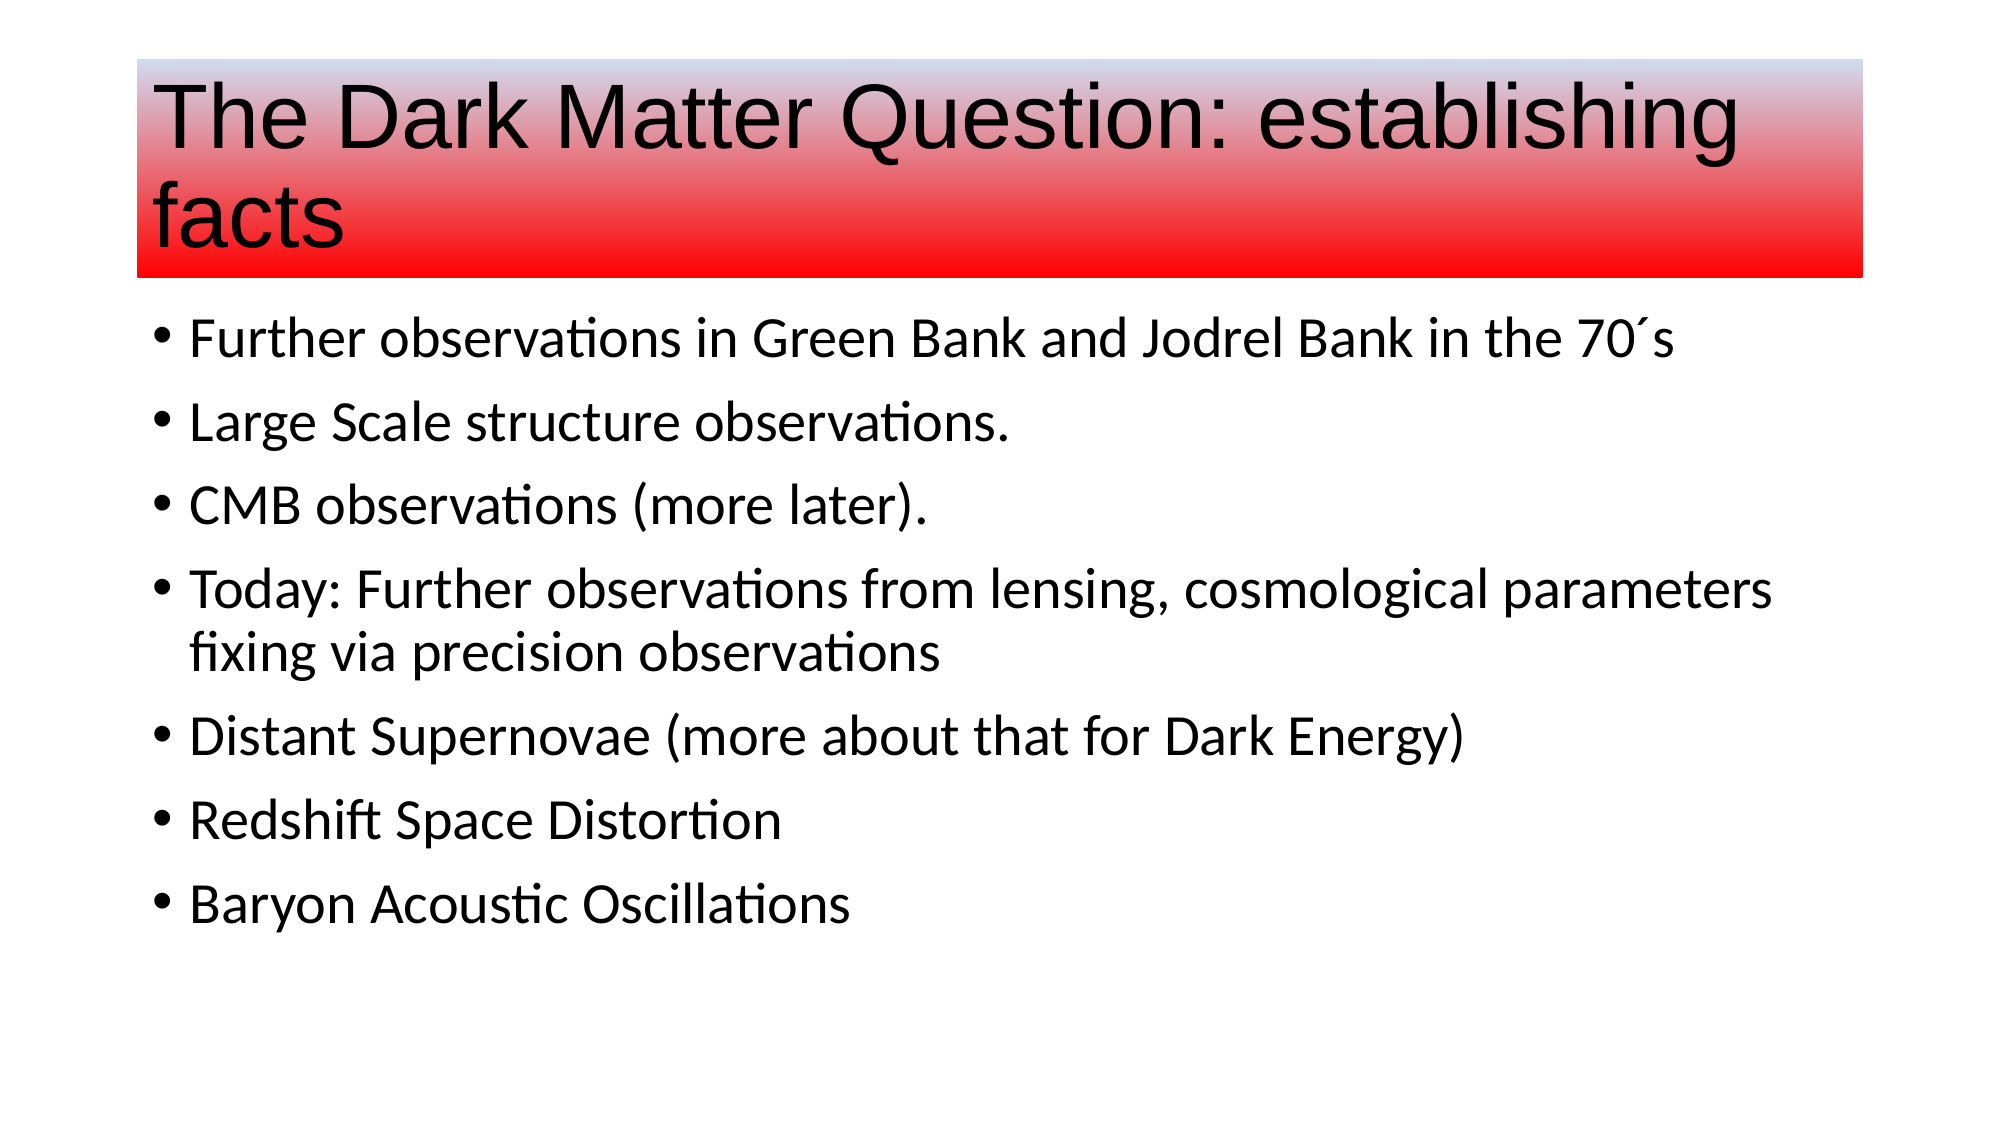

# The Dark Matter Question: establishing facts
Further observations in Green Bank and Jodrel Bank in the 70´s
Large Scale structure observations.
CMB observations (more later).
Today: Further observations from lensing, cosmological parameters fixing via precision observations
Distant Supernovae (more about that for Dark Energy)
Redshift Space Distortion
Baryon Acoustic Oscillations